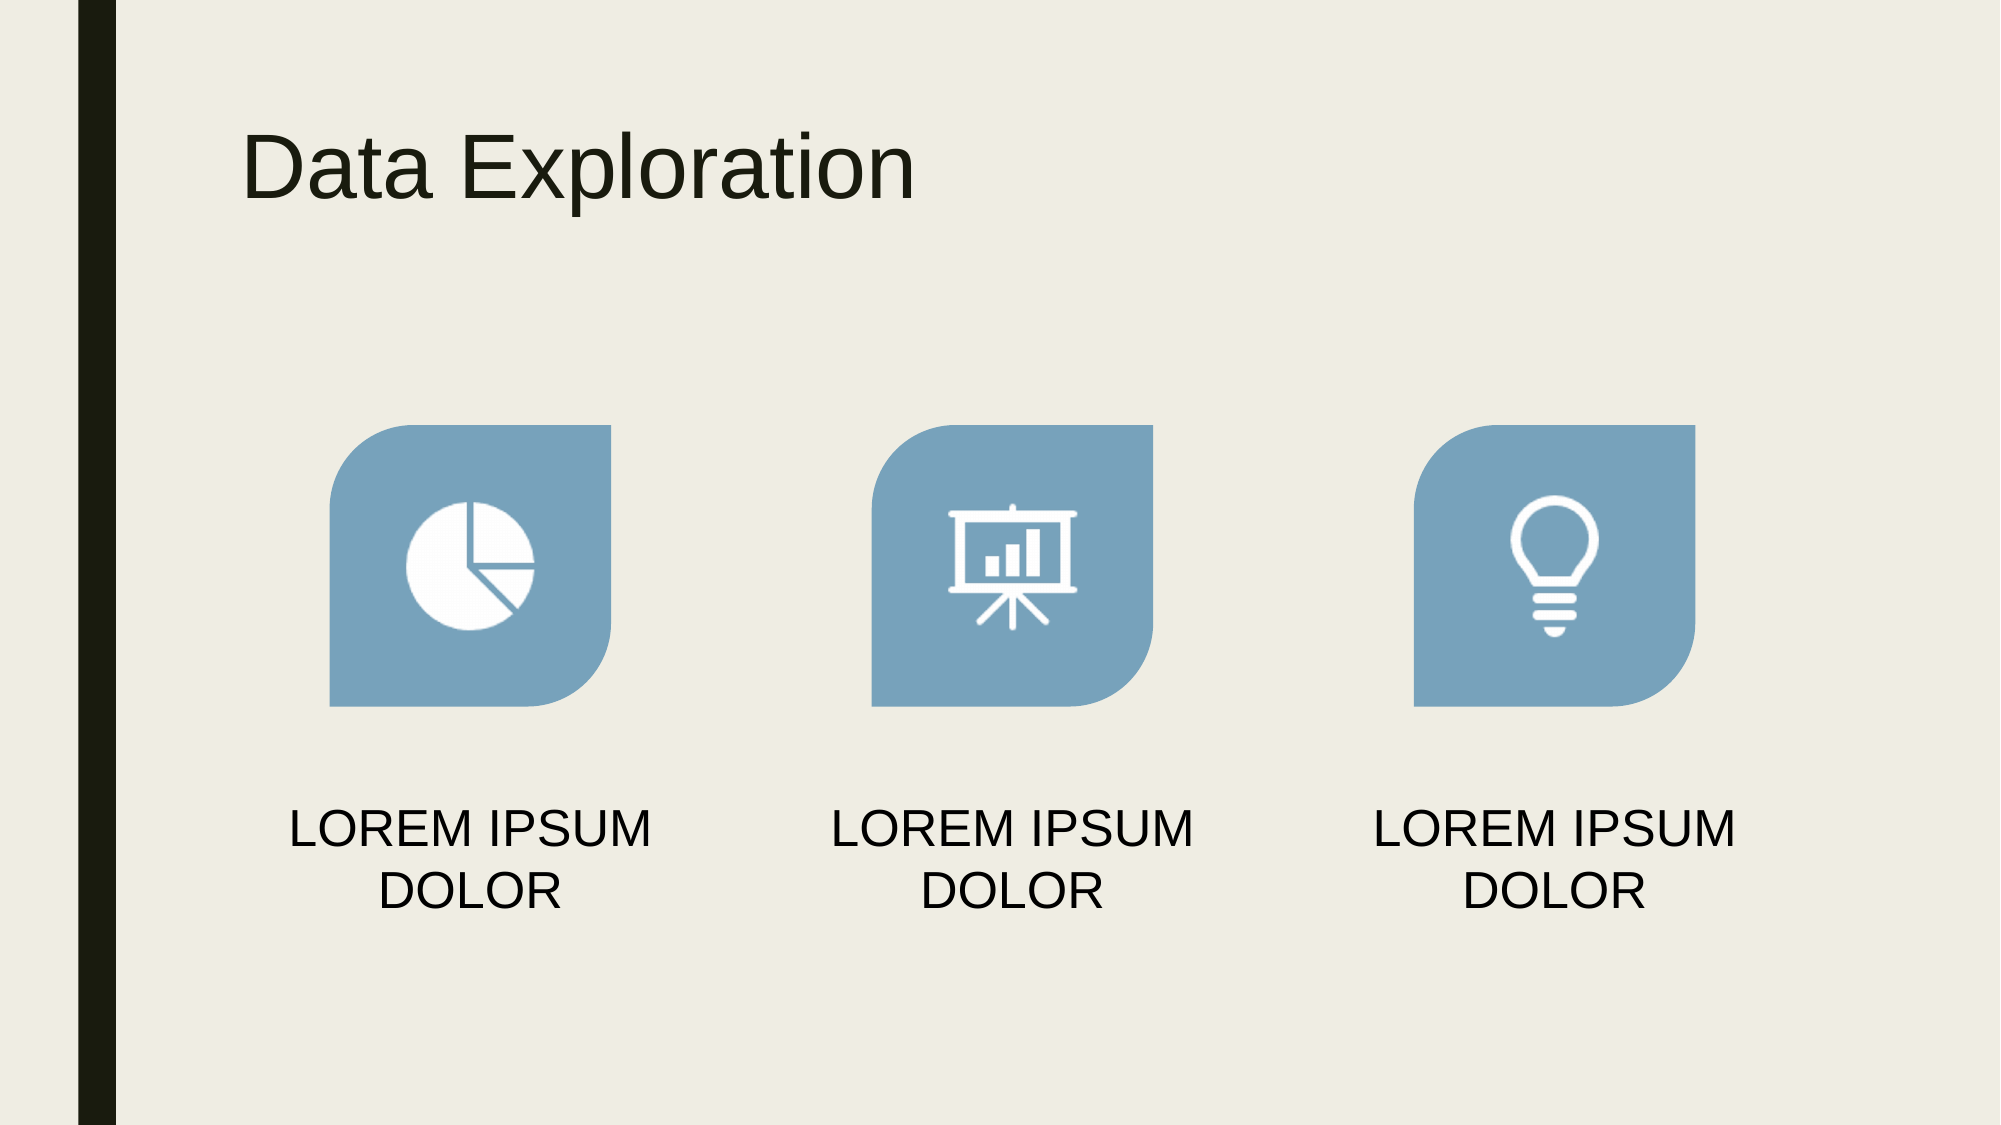

# Data Exploration
lorem ipsum dolor
lorem ipsum dolor
lorem ipsum dolor